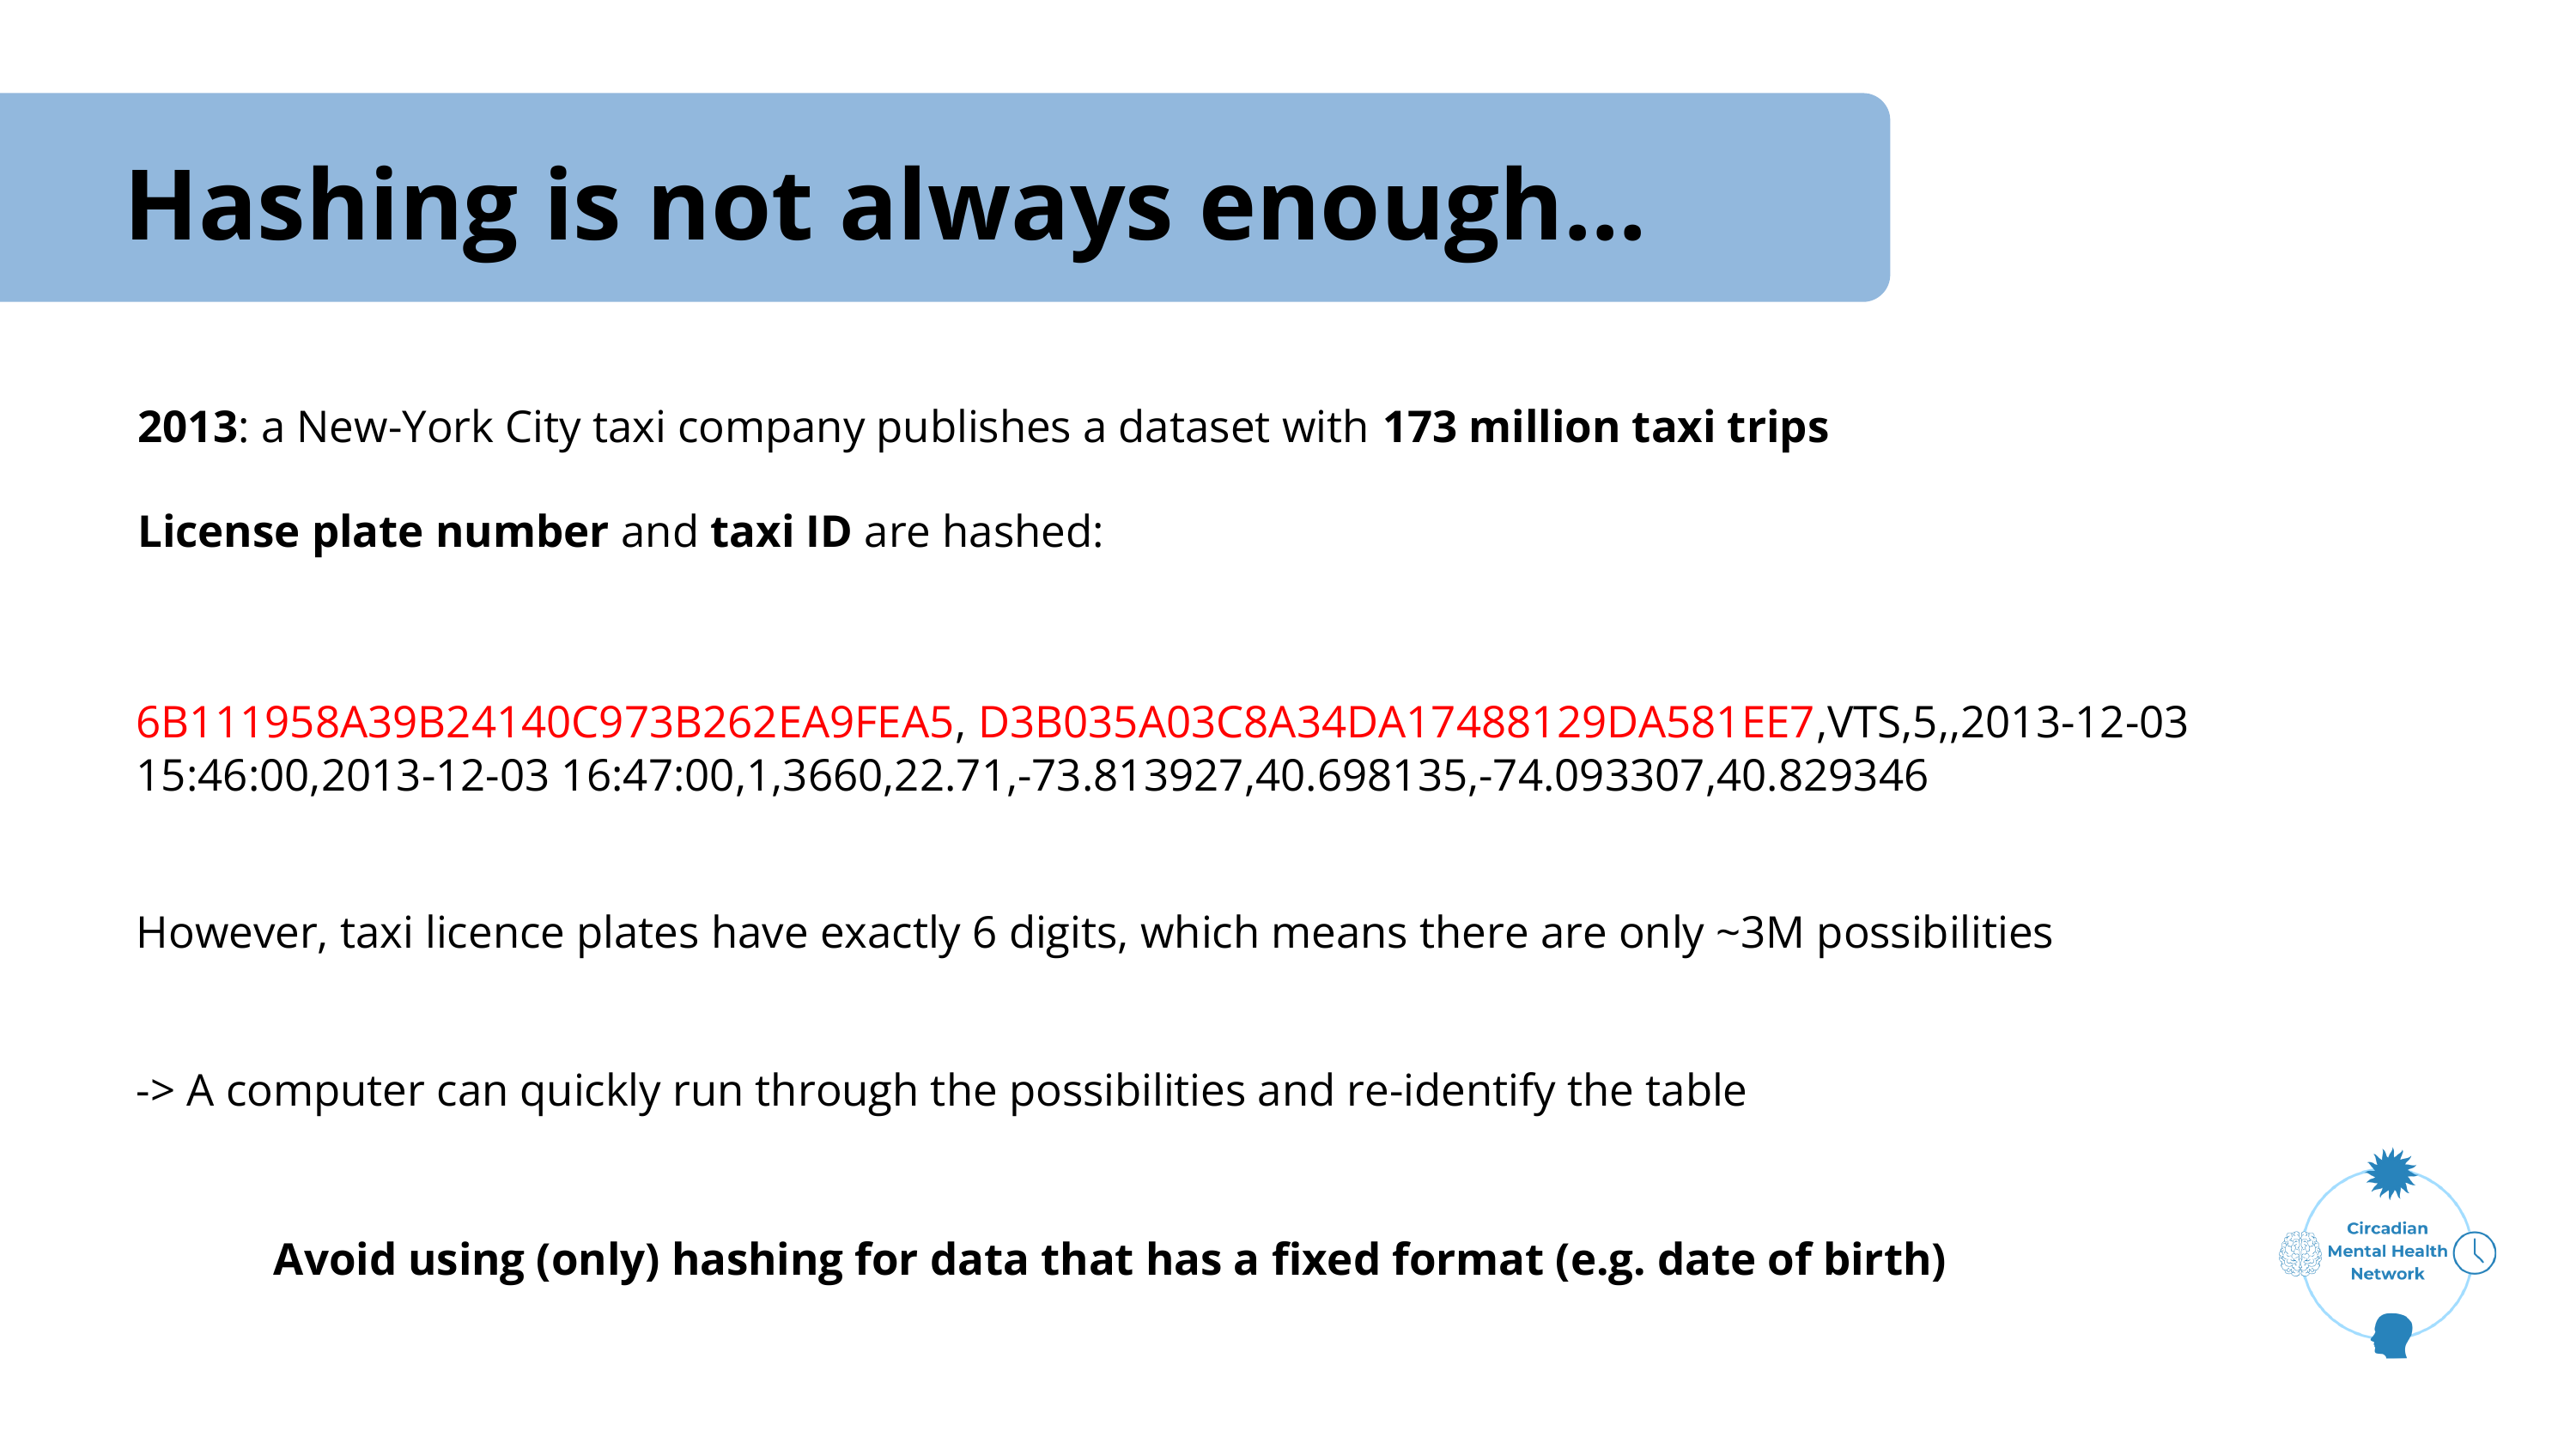

Hashing is not always enough...
2013: a New-York City taxi company publishes a dataset with 173 million taxi trips

License plate number and taxi ID are hashed:
6B111958A39B24140C973B262EA9FEA5, D3B035A03C8A34DA17488129DA581EE7,VTS,5,,2013-12-03 15:46:00,2013-12-03 16:47:00,1,3660,22.71,-73.813927,40.698135,-74.093307,40.829346

However, taxi licence plates have exactly 6 digits, which means there are only ~3M possibilities

-> A computer can quickly run through the possibilities and re-identify the table

Avoid using (only) hashing for data that has a fixed format (e.g. date of birth)